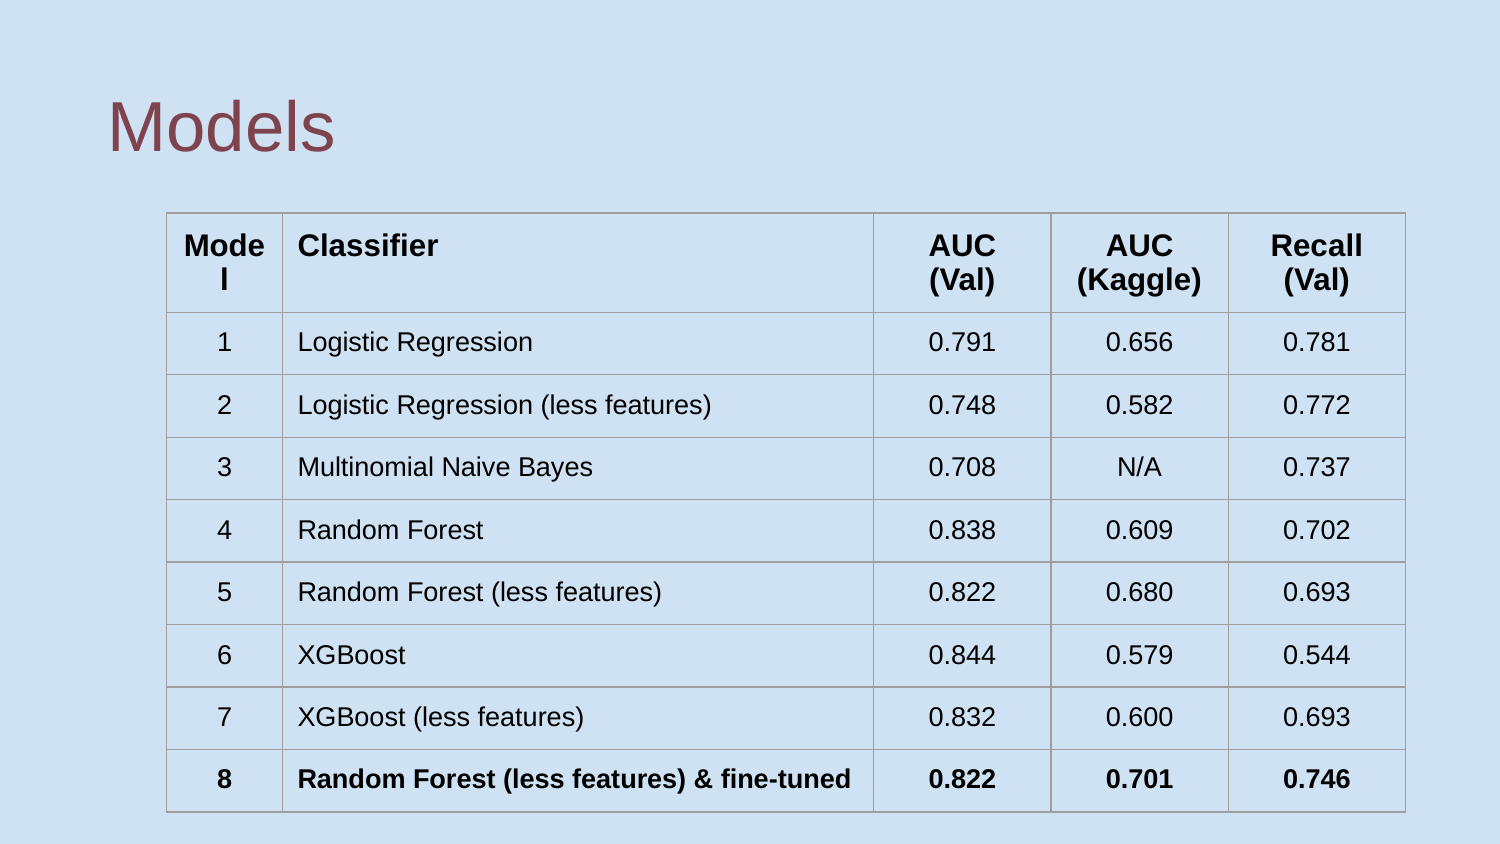

Models
| Model | Classifier | AUC (Val) | AUC (Kaggle) | Recall (Val) |
| --- | --- | --- | --- | --- |
| 1 | Logistic Regression | 0.791 | 0.656 | 0.781 |
| 2 | Logistic Regression (less features) | 0.748 | 0.582 | 0.772 |
| 3 | Multinomial Naive Bayes | 0.708 | N/A | 0.737 |
| 4 | Random Forest | 0.838 | 0.609 | 0.702 |
| 5 | Random Forest (less features) | 0.822 | 0.680 | 0.693 |
| 6 | XGBoost | 0.844 | 0.579 | 0.544 |
| 7 | XGBoost (less features) | 0.832 | 0.600 | 0.693 |
| 8 | Random Forest (less features) & fine-tuned | 0.822 | 0.701 | 0.746 |